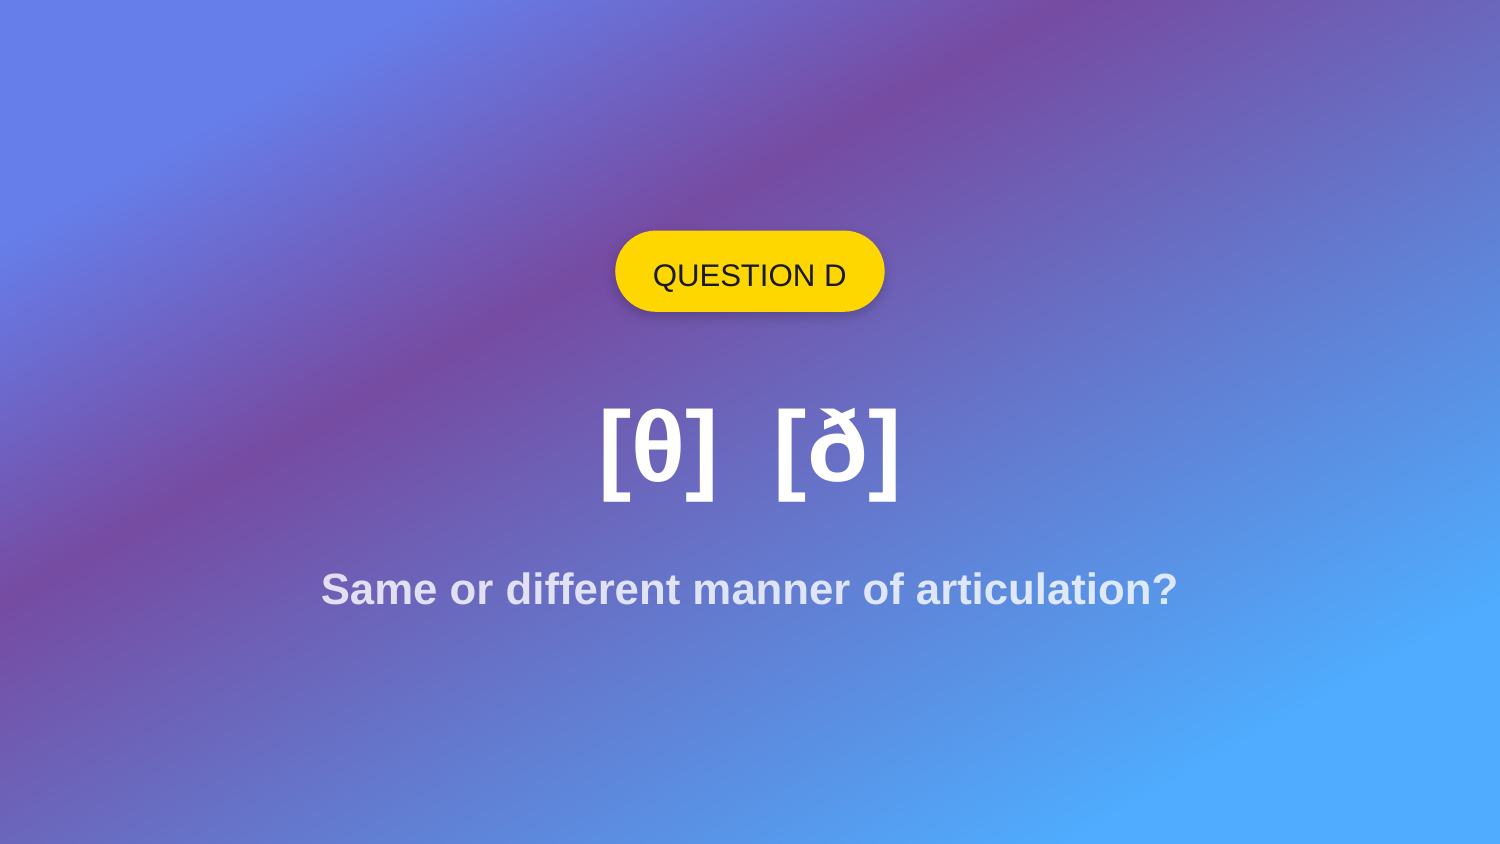

QUESTION D
[θ]  [ð]
Same or different manner of articulation?